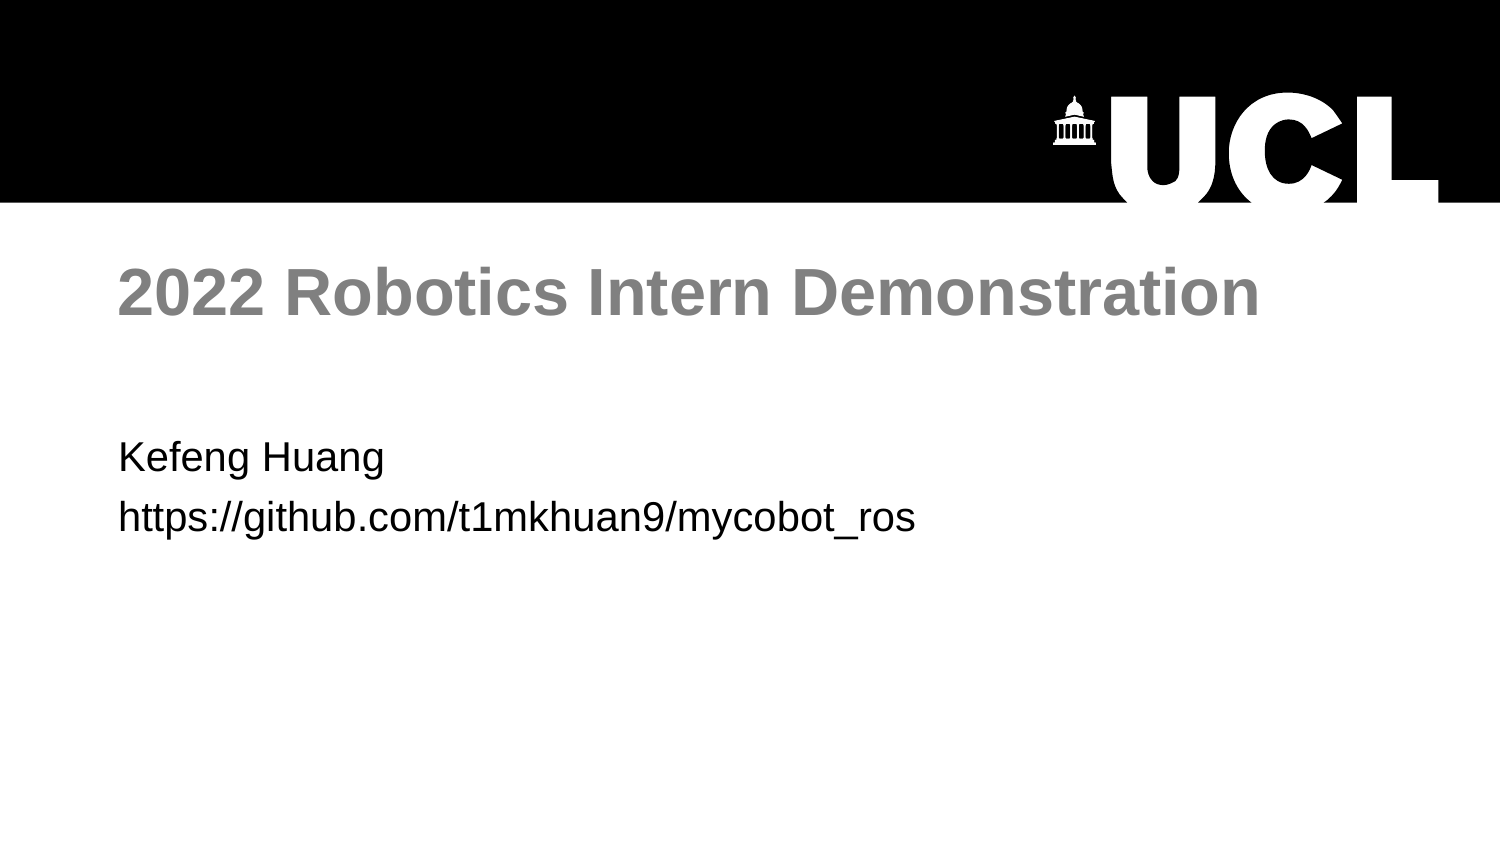

# 2022 Robotics Intern Demonstration
Kefeng Huang
https://github.com/t1mkhuan9/mycobot_ros